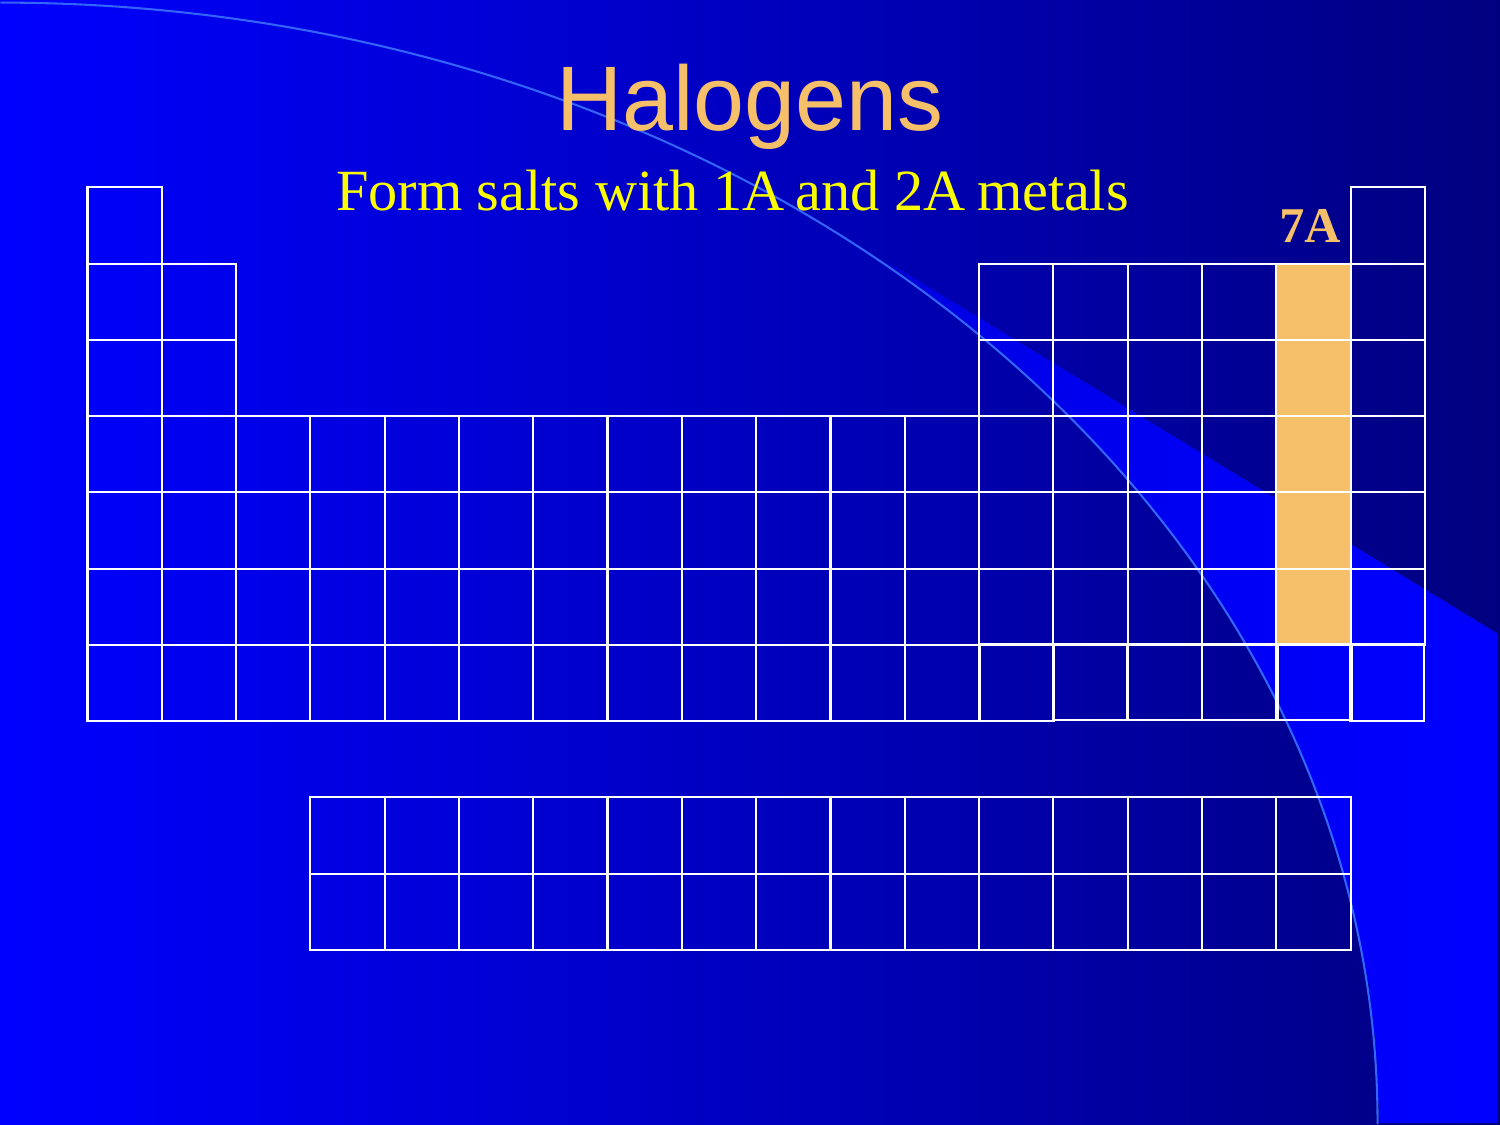

Halogens
Form salts with 1A and 2A metals
7A